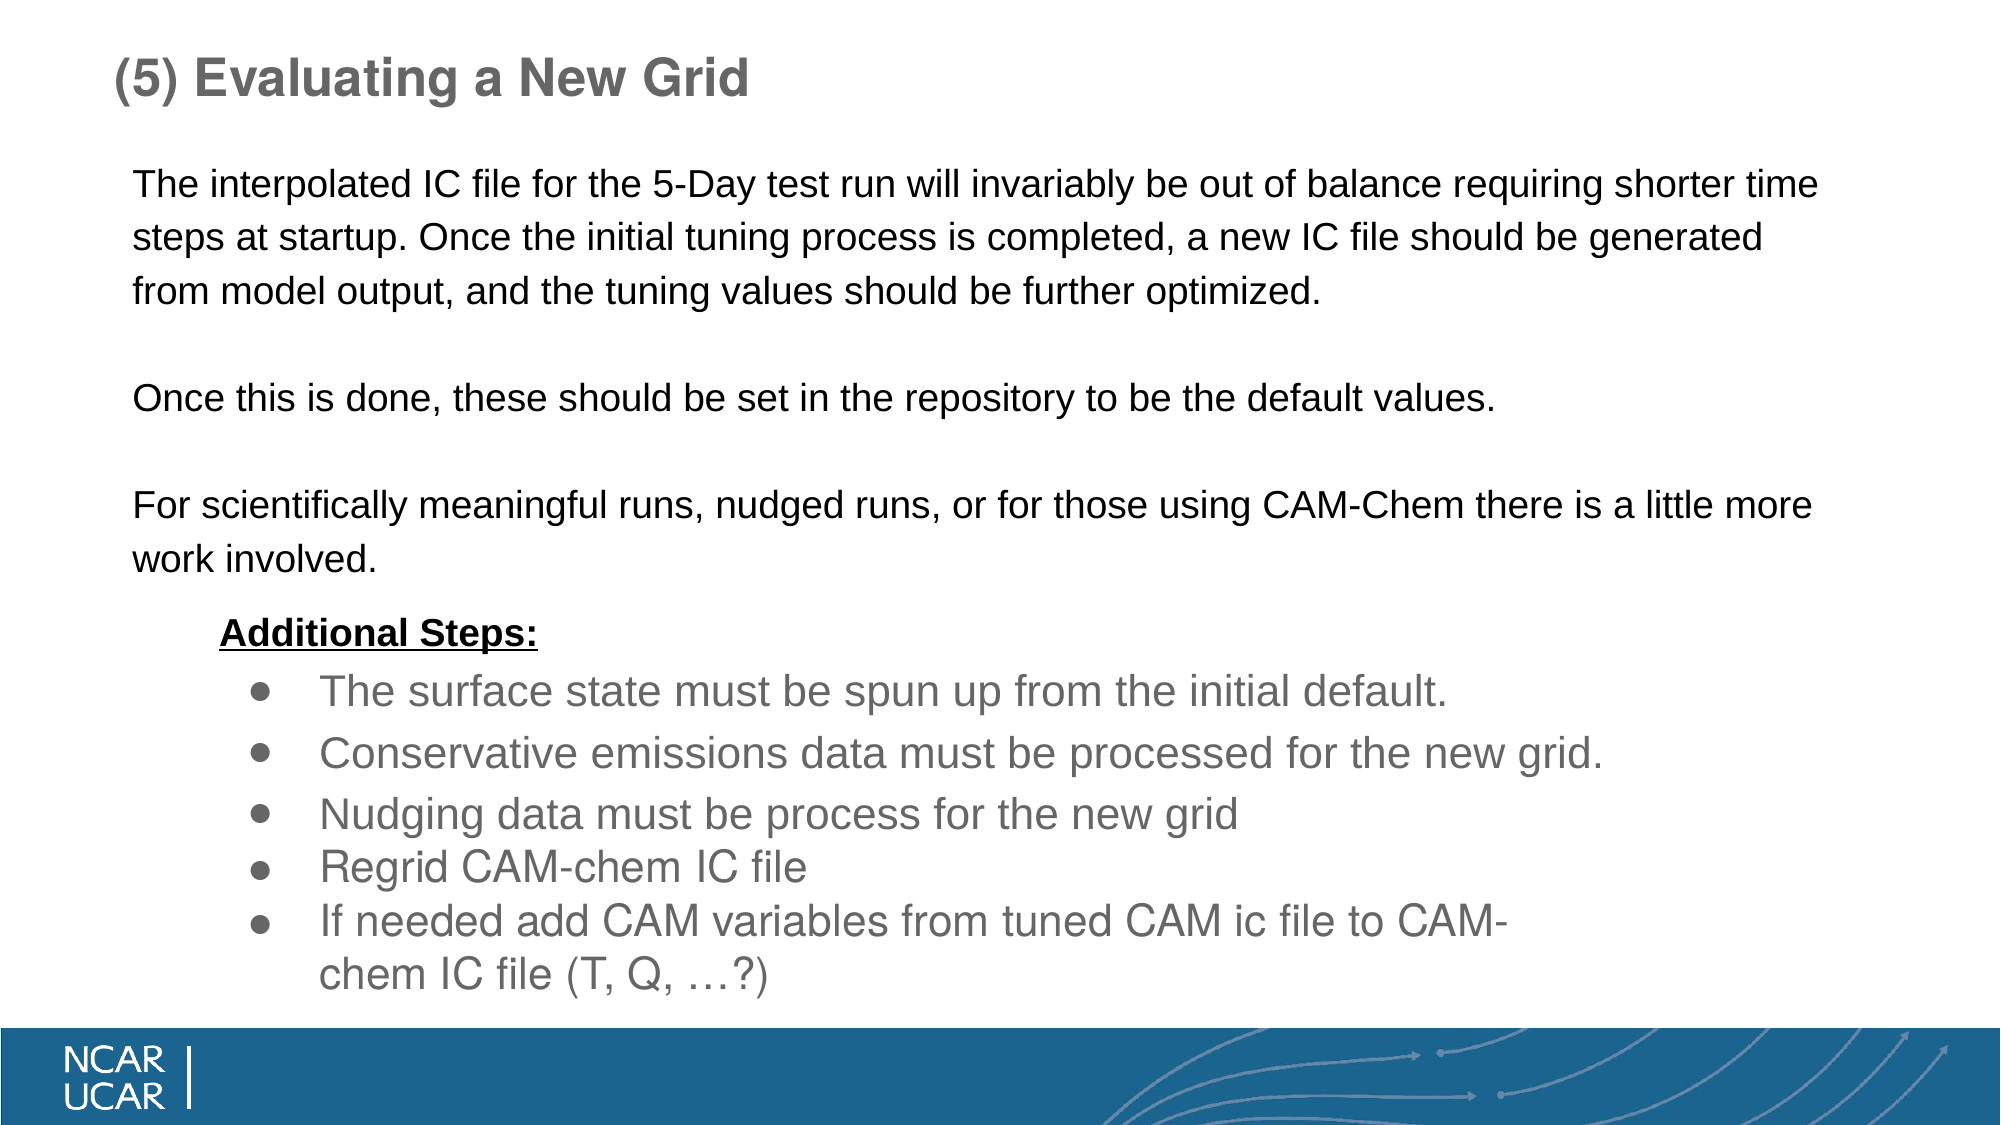

(5) Evaluating a New Grid
The interpolated IC file for the 5-Day test run will invariably be out of balance requiring shorter time steps at startup. Once the initial tuning process is completed, a new IC file should be generated from model output, and the tuning values should be further optimized.

Once this is done, these should be set in the repository to be the default values.

For scientifically meaningful runs, nudged runs, or for those using CAM-Chem there is a little more work involved.
Additional Steps:
The surface state must be spun up from the initial default.
Conservative emissions data must be processed for the new grid.
Nudging data must be process for the new grid
Regrid CAM-chem IC file
If needed add CAM variables from tuned CAM ic file to CAM-chem IC file (T, Q, …?)